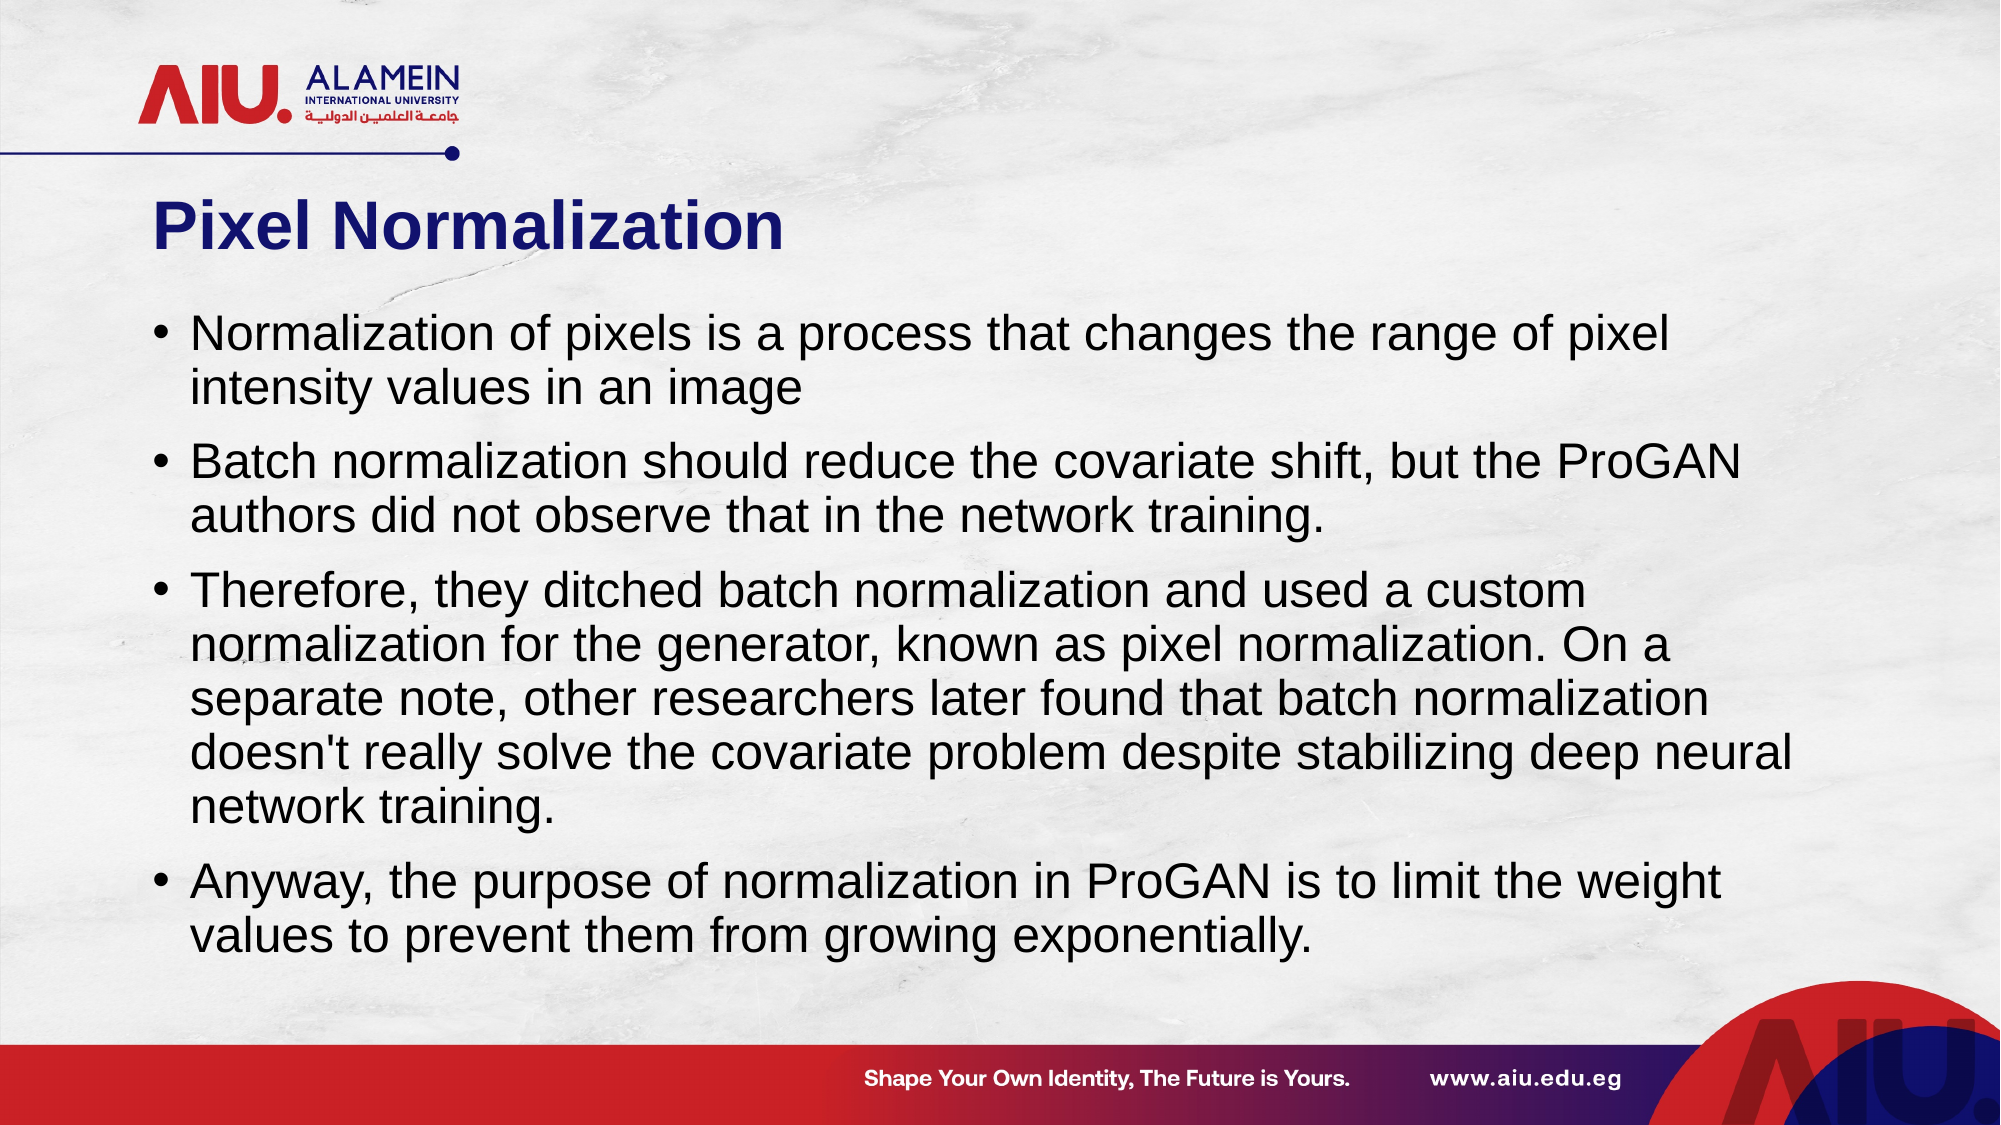

# Pixel Normalization
Normalization of pixels is a process that changes the range of pixel intensity values in an image
Batch normalization should reduce the covariate shift, but the ProGAN authors did not observe that in the network training.
Therefore, they ditched batch normalization and used a custom normalization for the generator, known as pixel normalization. On a separate note, other researchers later found that batch normalization doesn't really solve the covariate problem despite stabilizing deep neural network training.
Anyway, the purpose of normalization in ProGAN is to limit the weight values to prevent them from growing exponentially.